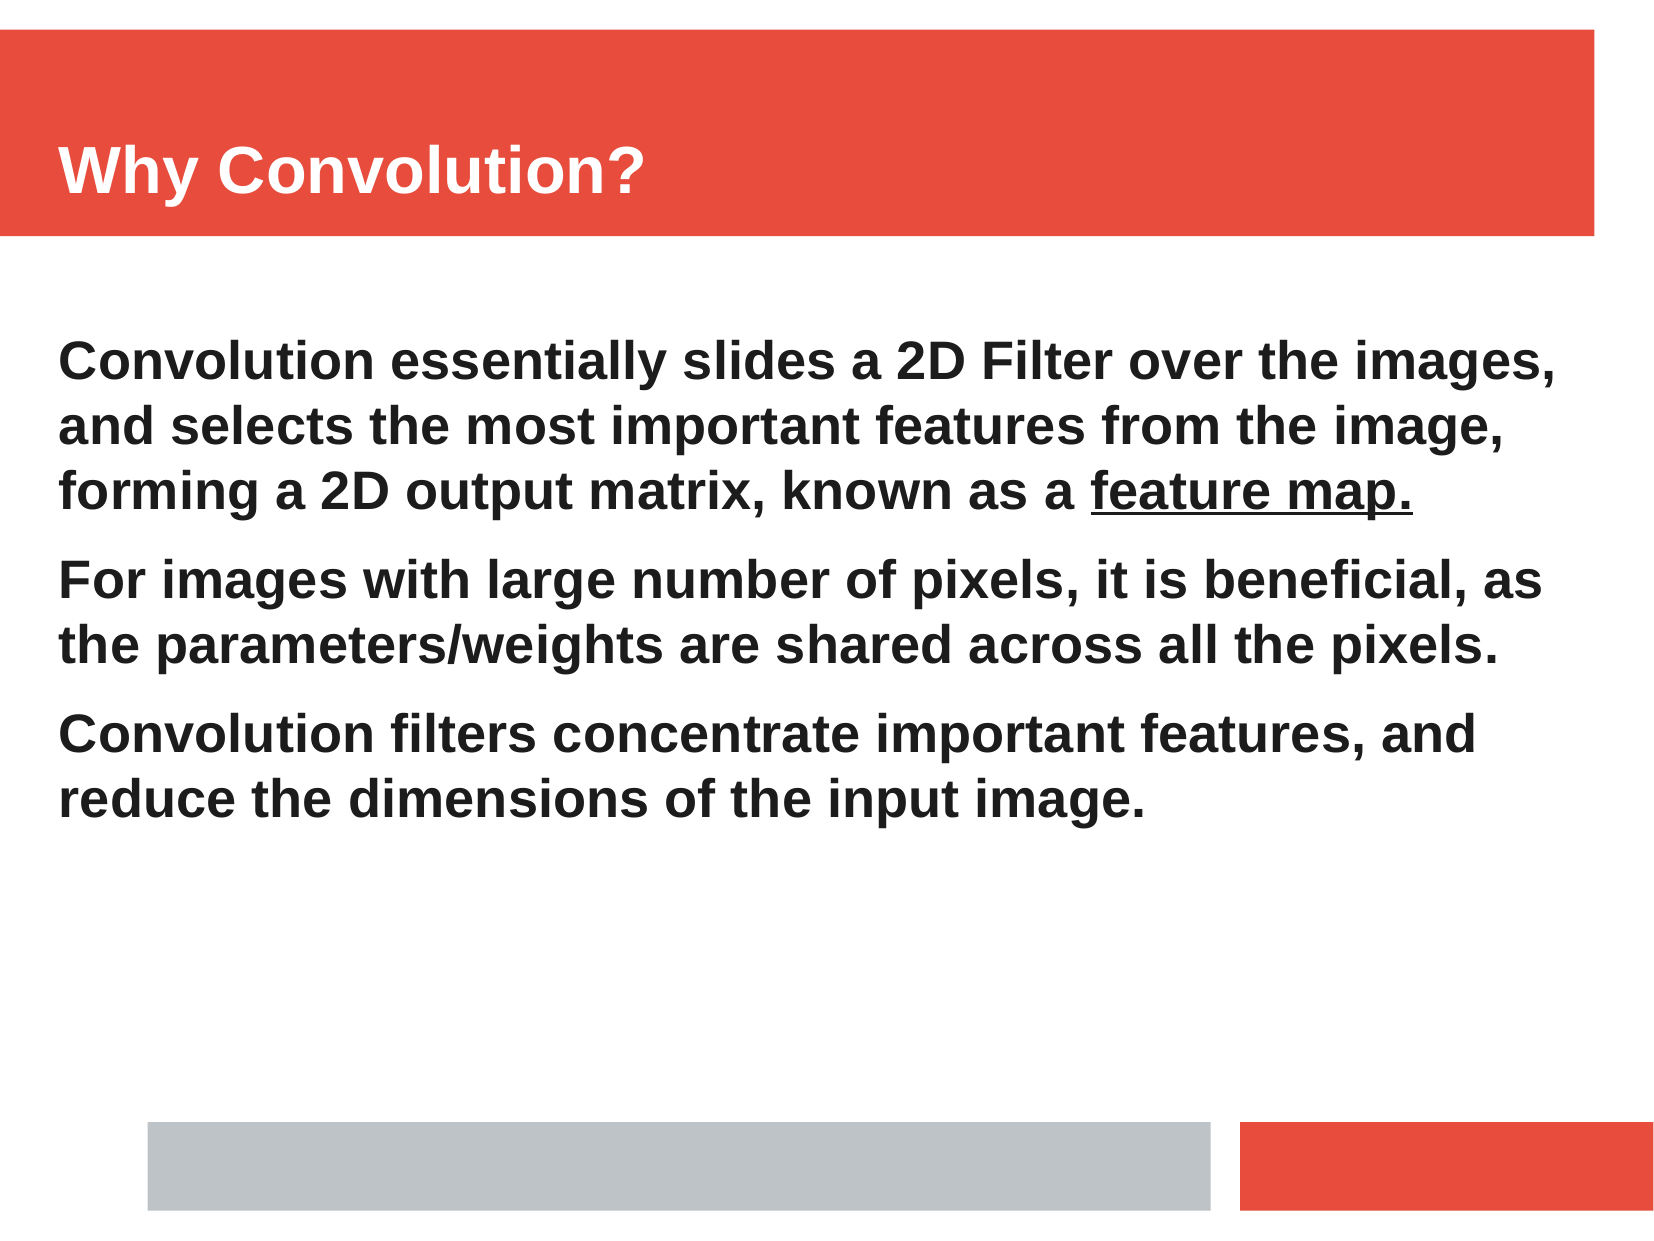

Why Convolution?
Convolution essentially slides a 2D Filter over the images, and selects the most important features from the image, forming a 2D output matrix, known as a feature map.
For images with large number of pixels, it is beneficial, as the parameters/weights are shared across all the pixels.
Convolution filters concentrate important features, and reduce the dimensions of the input image.